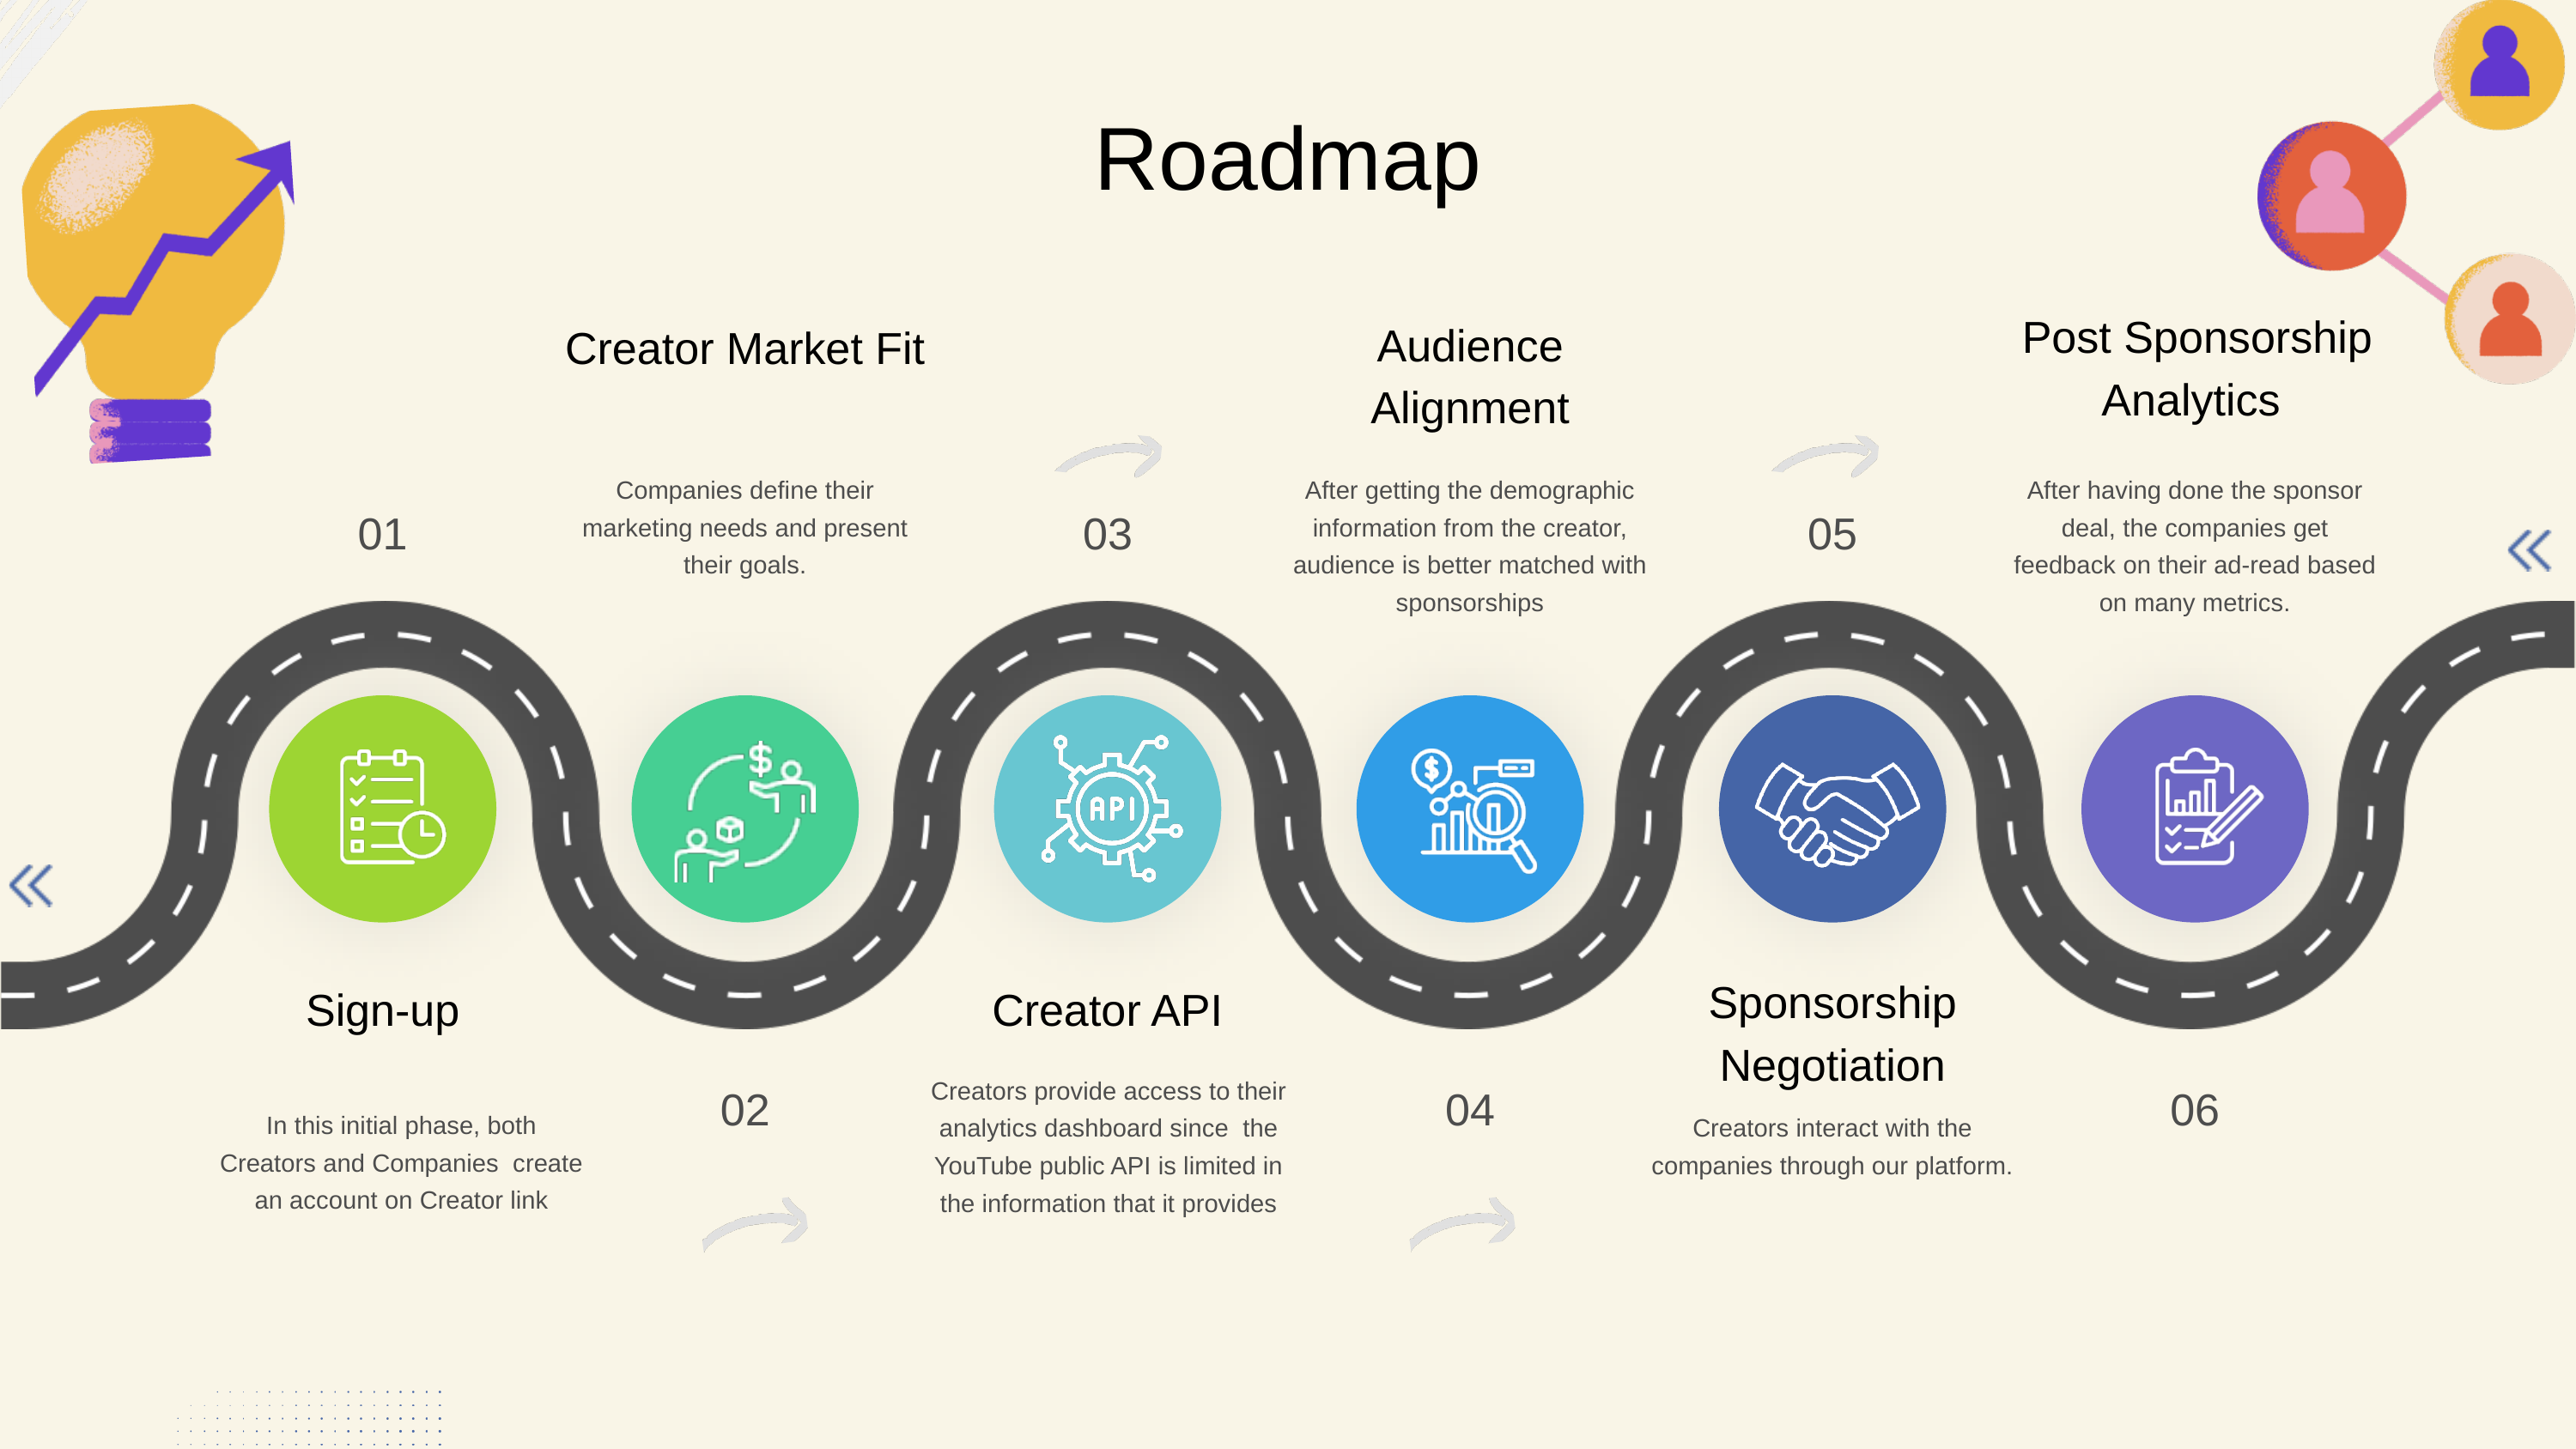

Roadmap

Post Sponsorship Analytics
Audience Alignment
Creator Market Fit

Companies define their marketing needs and present their goals.
After getting the demographic information from the creator,
audience is better matched with sponsorships
After having done the sponsor deal, the companies get feedback on their ad-read based on many metrics.
01
03
05

Sponsorship Negotiation
Sign-up
Creator API
Creators provide access to their analytics dashboard since  the YouTube public API is limited in the information that it provides
02
04
06
In this initial phase, both Creators and Companies  create an account on Creator link
Creators interact with the companies through our platform.